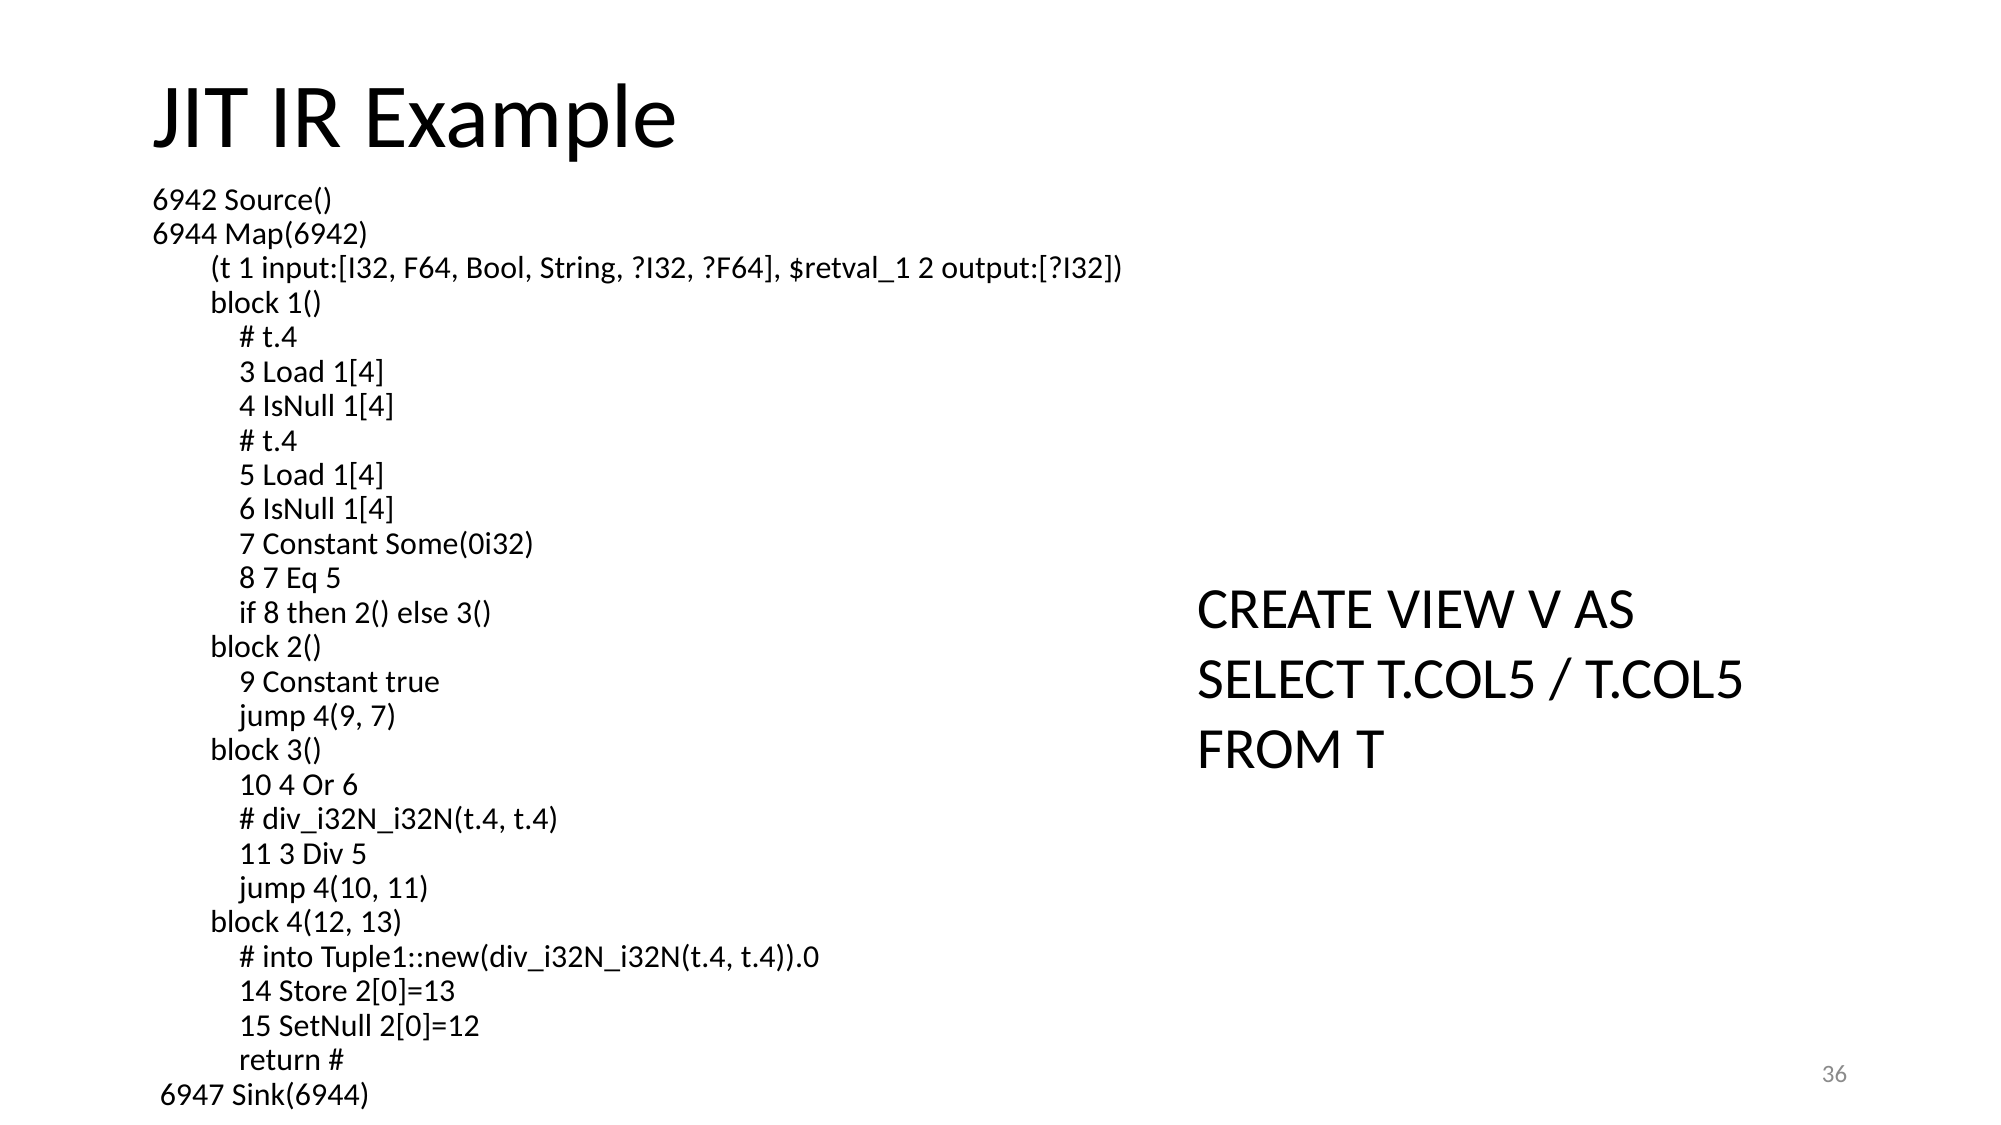

# JIT IR Example
6942 Source()
6944 Map(6942)
        (t 1 input:[I32, F64, Bool, String, ?I32, ?F64], $retval_1 2 output:[?I32])
        block 1()
            # t.4
            3 Load 1[4]
            4 IsNull 1[4]
            # t.4
            5 Load 1[4]
            6 IsNull 1[4]
            7 Constant Some(0i32)
            8 7 Eq 5
            if 8 then 2() else 3()
        block 2()
            9 Constant true
            jump 4(9, 7)
        block 3()
            10 4 Or 6
            # div_i32N_i32N(t.4, t.4)
            11 3 Div 5
            jump 4(10, 11)
        block 4(12, 13)
            # into Tuple1::new(div_i32N_i32N(t.4, t.4)).0
            14 Store 2[0]=13
            15 SetNull 2[0]=12
            return #
 6947 Sink(6944)
CREATE VIEW V AS
SELECT T.COL5 / T.COL5
FROM T
36